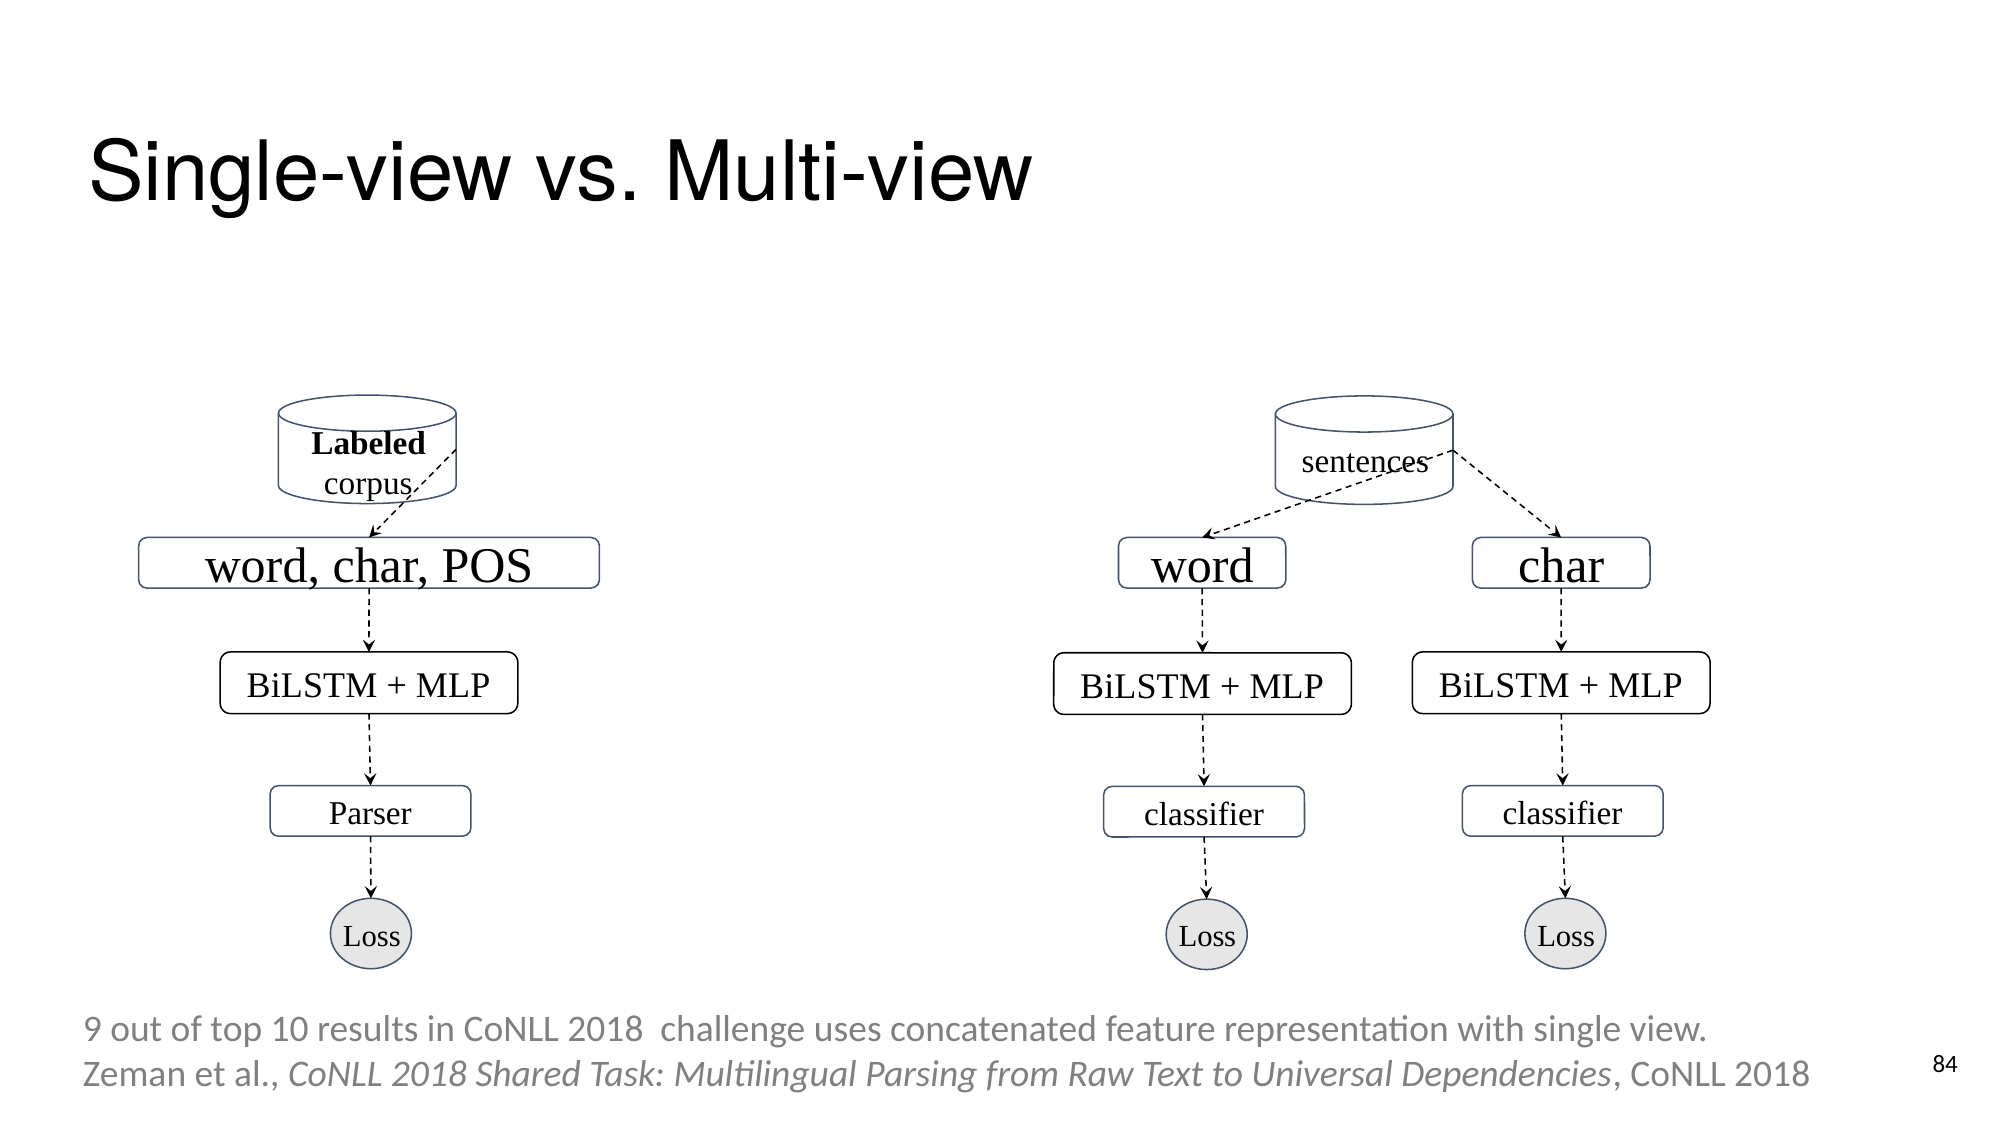

# Single-view vs. Multi-view

Labeled
corpus
sentences
word
word, char, POS
char
BiLSTM + MLP
BiLSTM + MLP
BiLSTM + MLP
Parser
classifier
classifier

Loss

Loss

Loss

9 out of top 10 results in CoNLL 2018  challenge uses concatenated feature representation with single view.
Zeman et al., CoNLL 2018 Shared Task: Multilingual Parsing from Raw Text to Universal Dependencies, CoNLL 2018

84